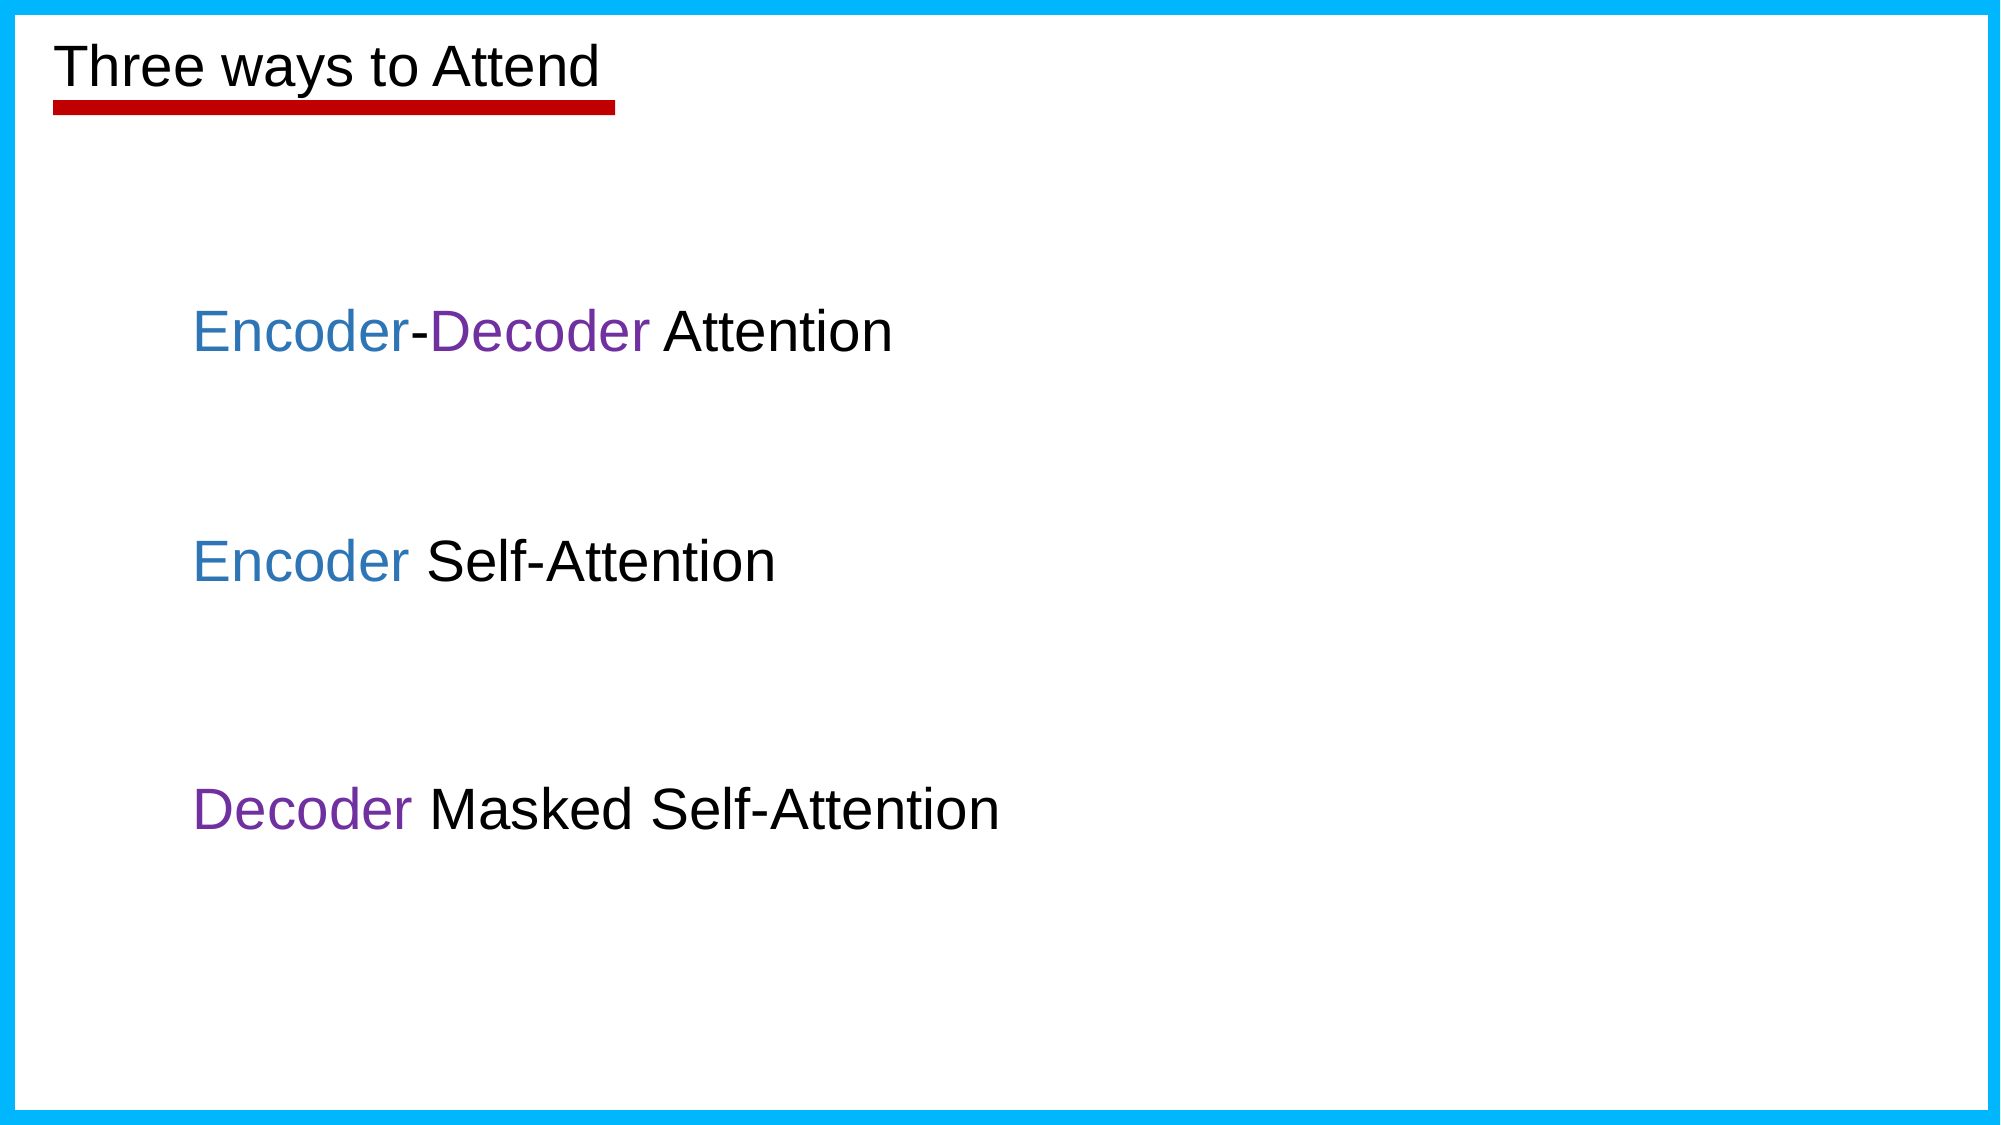

# Three ways to Attend

Encoder-Decoder Attention

Encoder Self-Attention
Decoder Masked Self-Attention